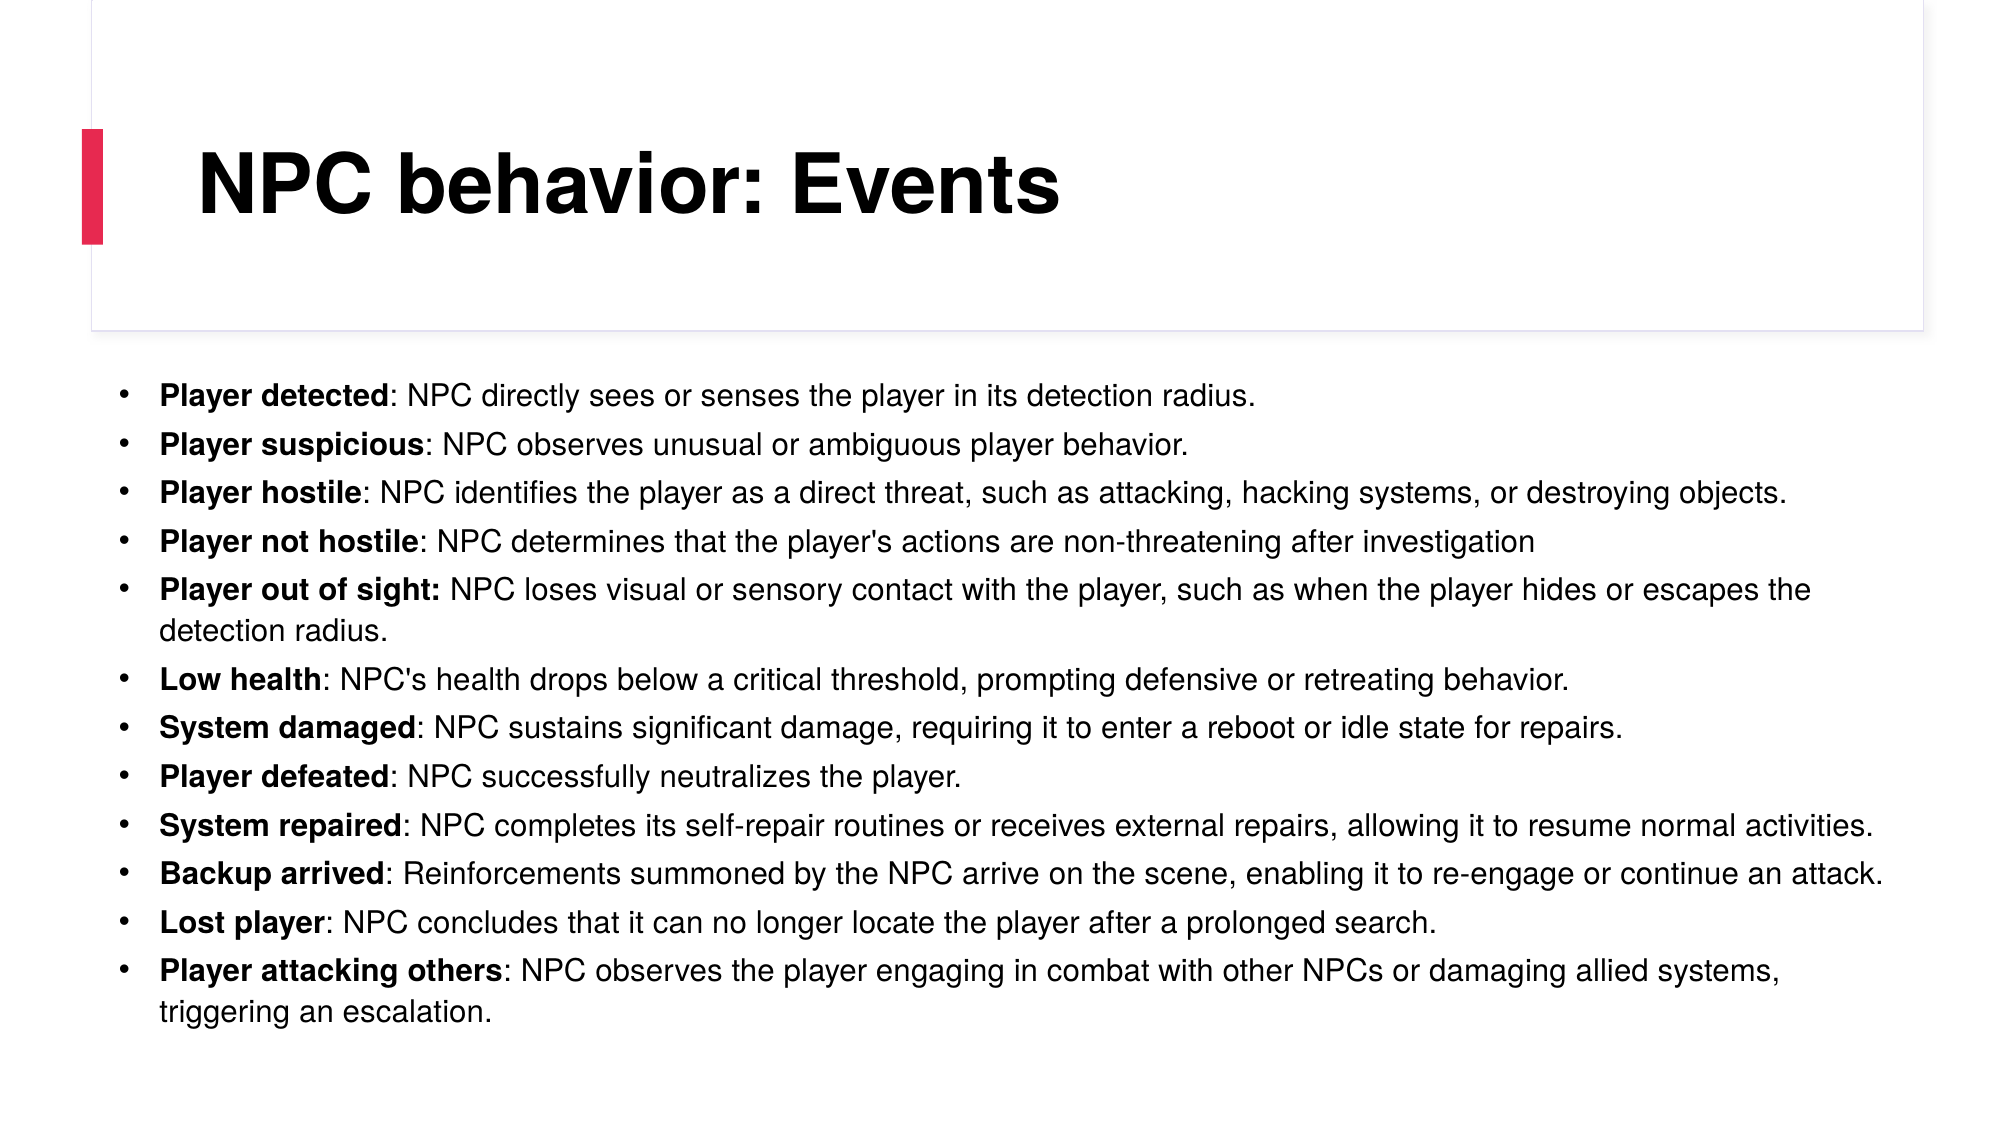

# NPC behavior: Events
Player detected: NPC directly sees or senses the player in its detection radius.
Player suspicious: NPC observes unusual or ambiguous player behavior.
Player hostile: NPC identifies the player as a direct threat, such as attacking, hacking systems, or destroying objects.
Player not hostile: NPC determines that the player's actions are non-threatening after investigation
Player out of sight: NPC loses visual or sensory contact with the player, such as when the player hides or escapes the detection radius.
Low health: NPC's health drops below a critical threshold, prompting defensive or retreating behavior.
System damaged: NPC sustains significant damage, requiring it to enter a reboot or idle state for repairs.
Player defeated: NPC successfully neutralizes the player.
System repaired: NPC completes its self-repair routines or receives external repairs, allowing it to resume normal activities.
Backup arrived: Reinforcements summoned by the NPC arrive on the scene, enabling it to re-engage or continue an attack.
Lost player: NPC concludes that it can no longer locate the player after a prolonged search.
Player attacking others: NPC observes the player engaging in combat with other NPCs or damaging allied systems, triggering an escalation.